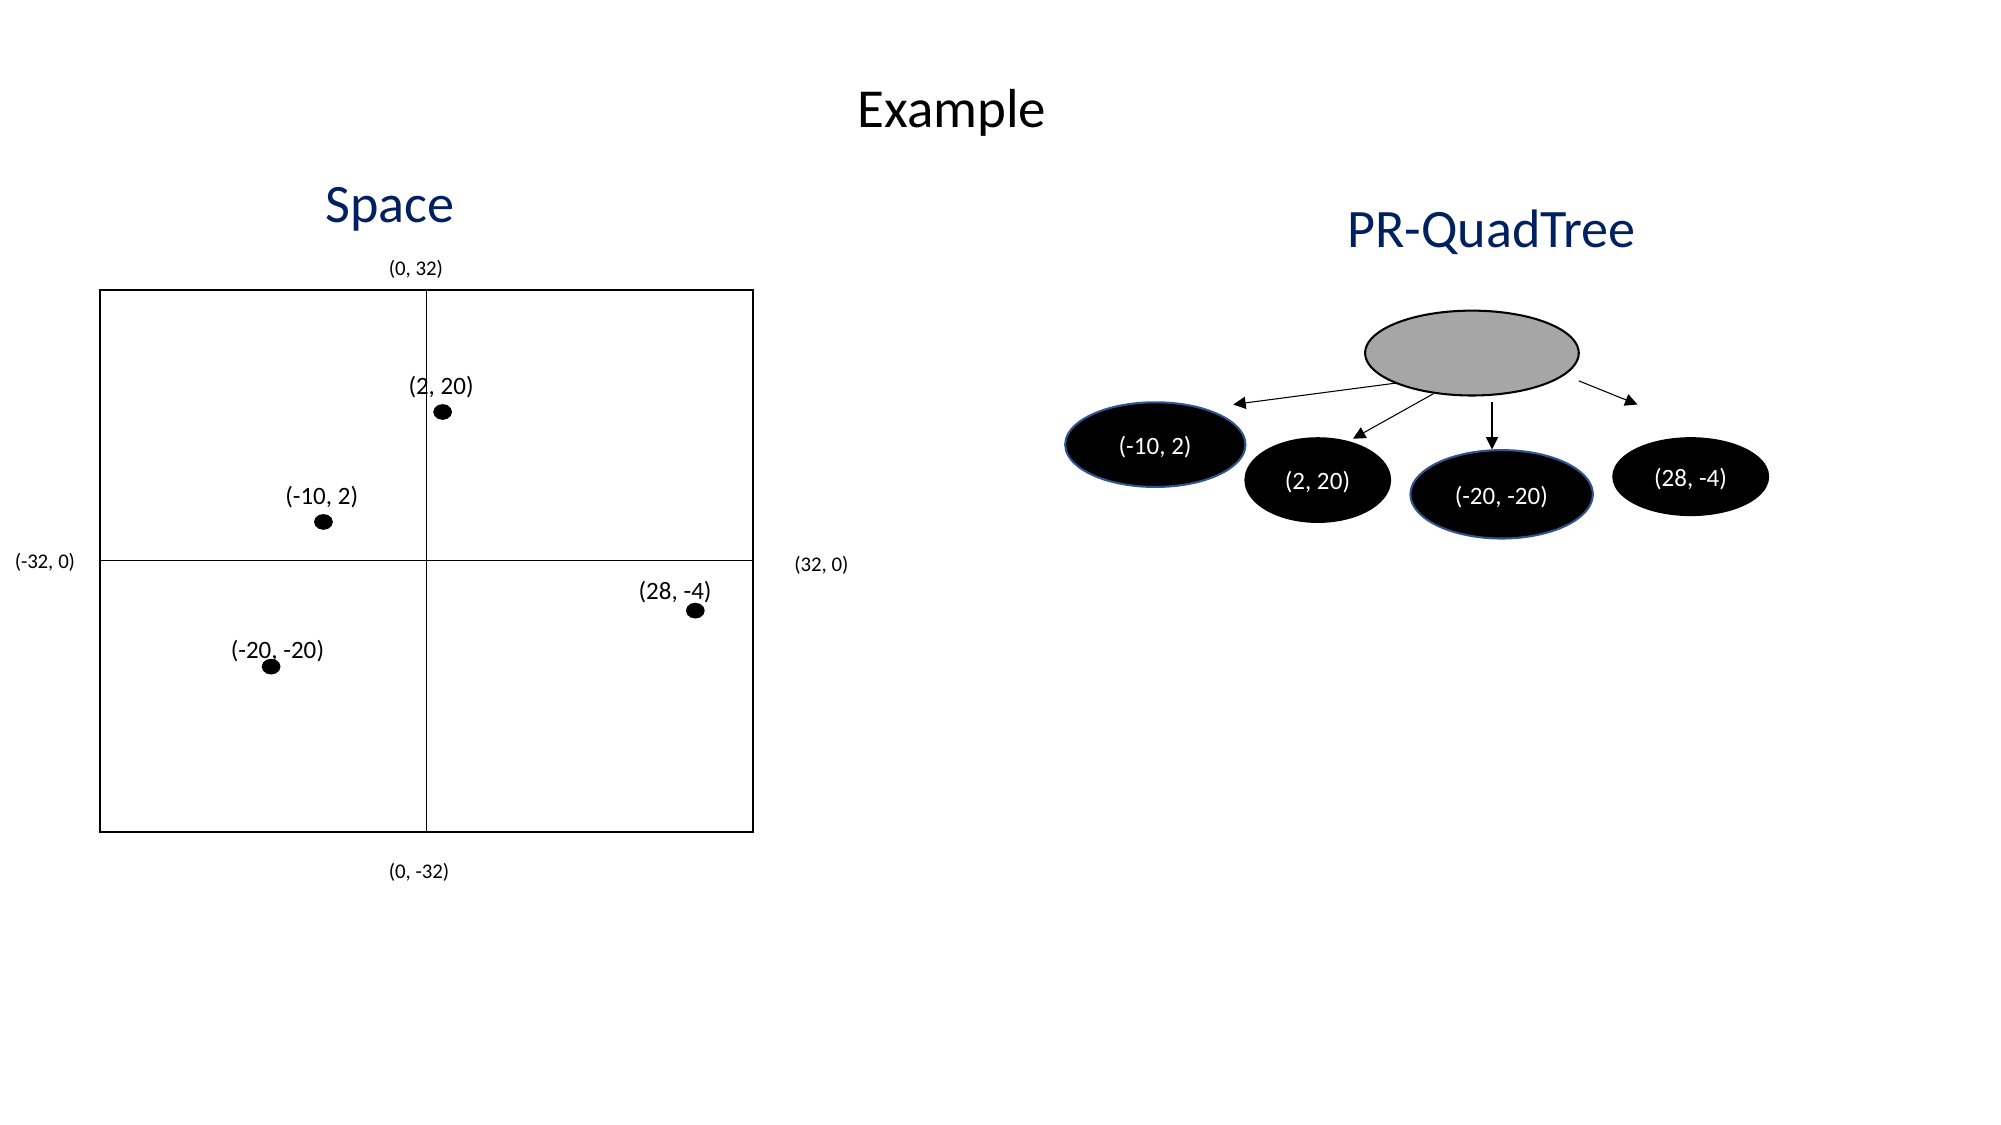

# Example
Space
PR-QuadTree
(0, 32)

(2, 20)
(-10, 2)

(28, -4)
(2, 20)
(-20, -20)
(-10, 2)

(-32, 0)
(32, 0)
(28, -4)

(-20, -20)

(0, -32)